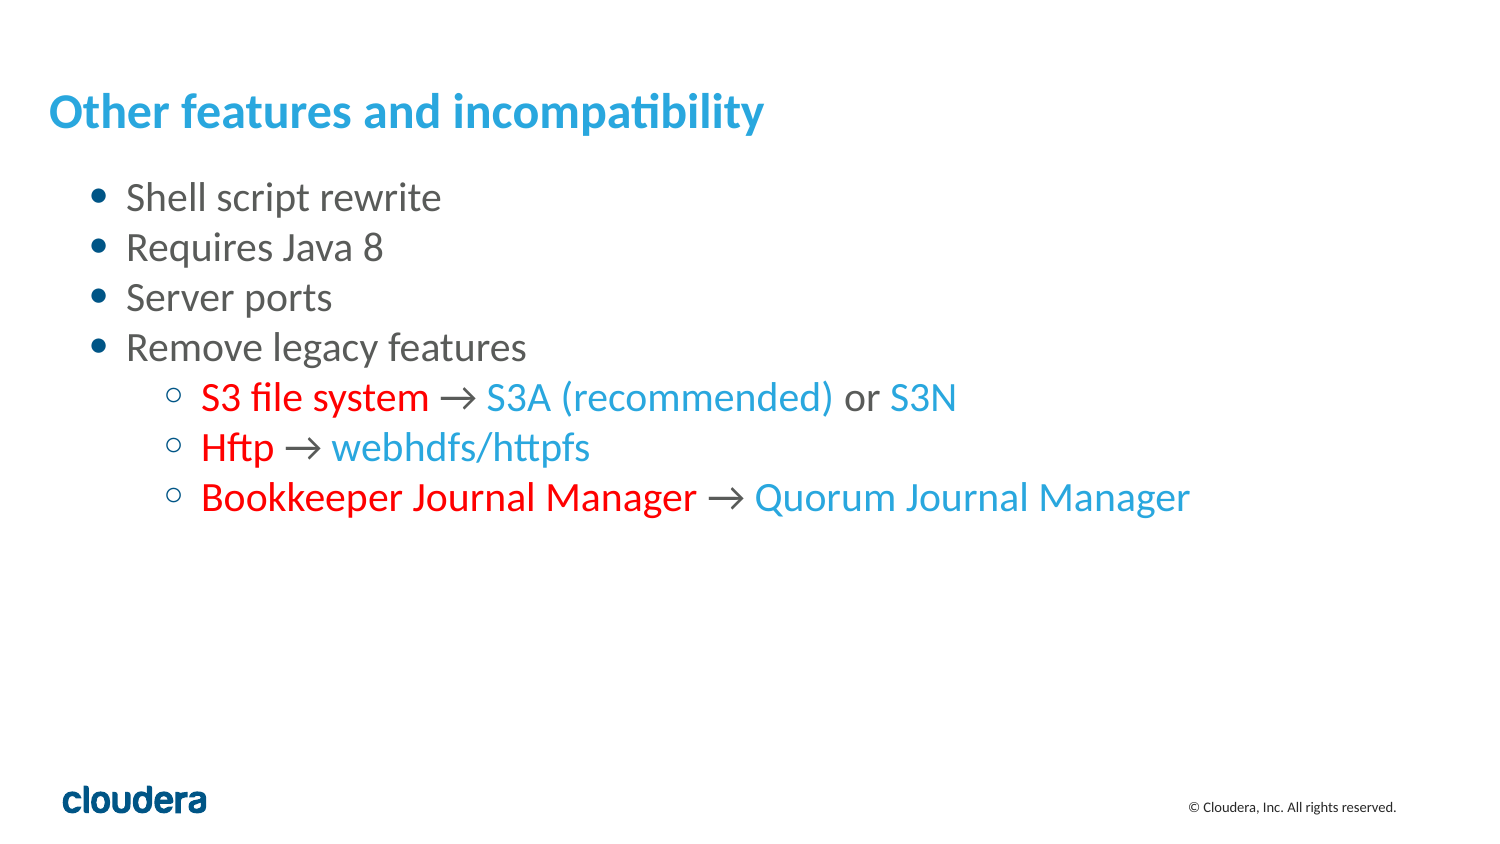

# Other features and incompatibility
Shell script rewrite
Requires Java 8
Server ports
Remove legacy features
S3 file system → S3A (recommended) or S3N
Hftp → webhdfs/httpfs
Bookkeeper Journal Manager → Quorum Journal Manager
40